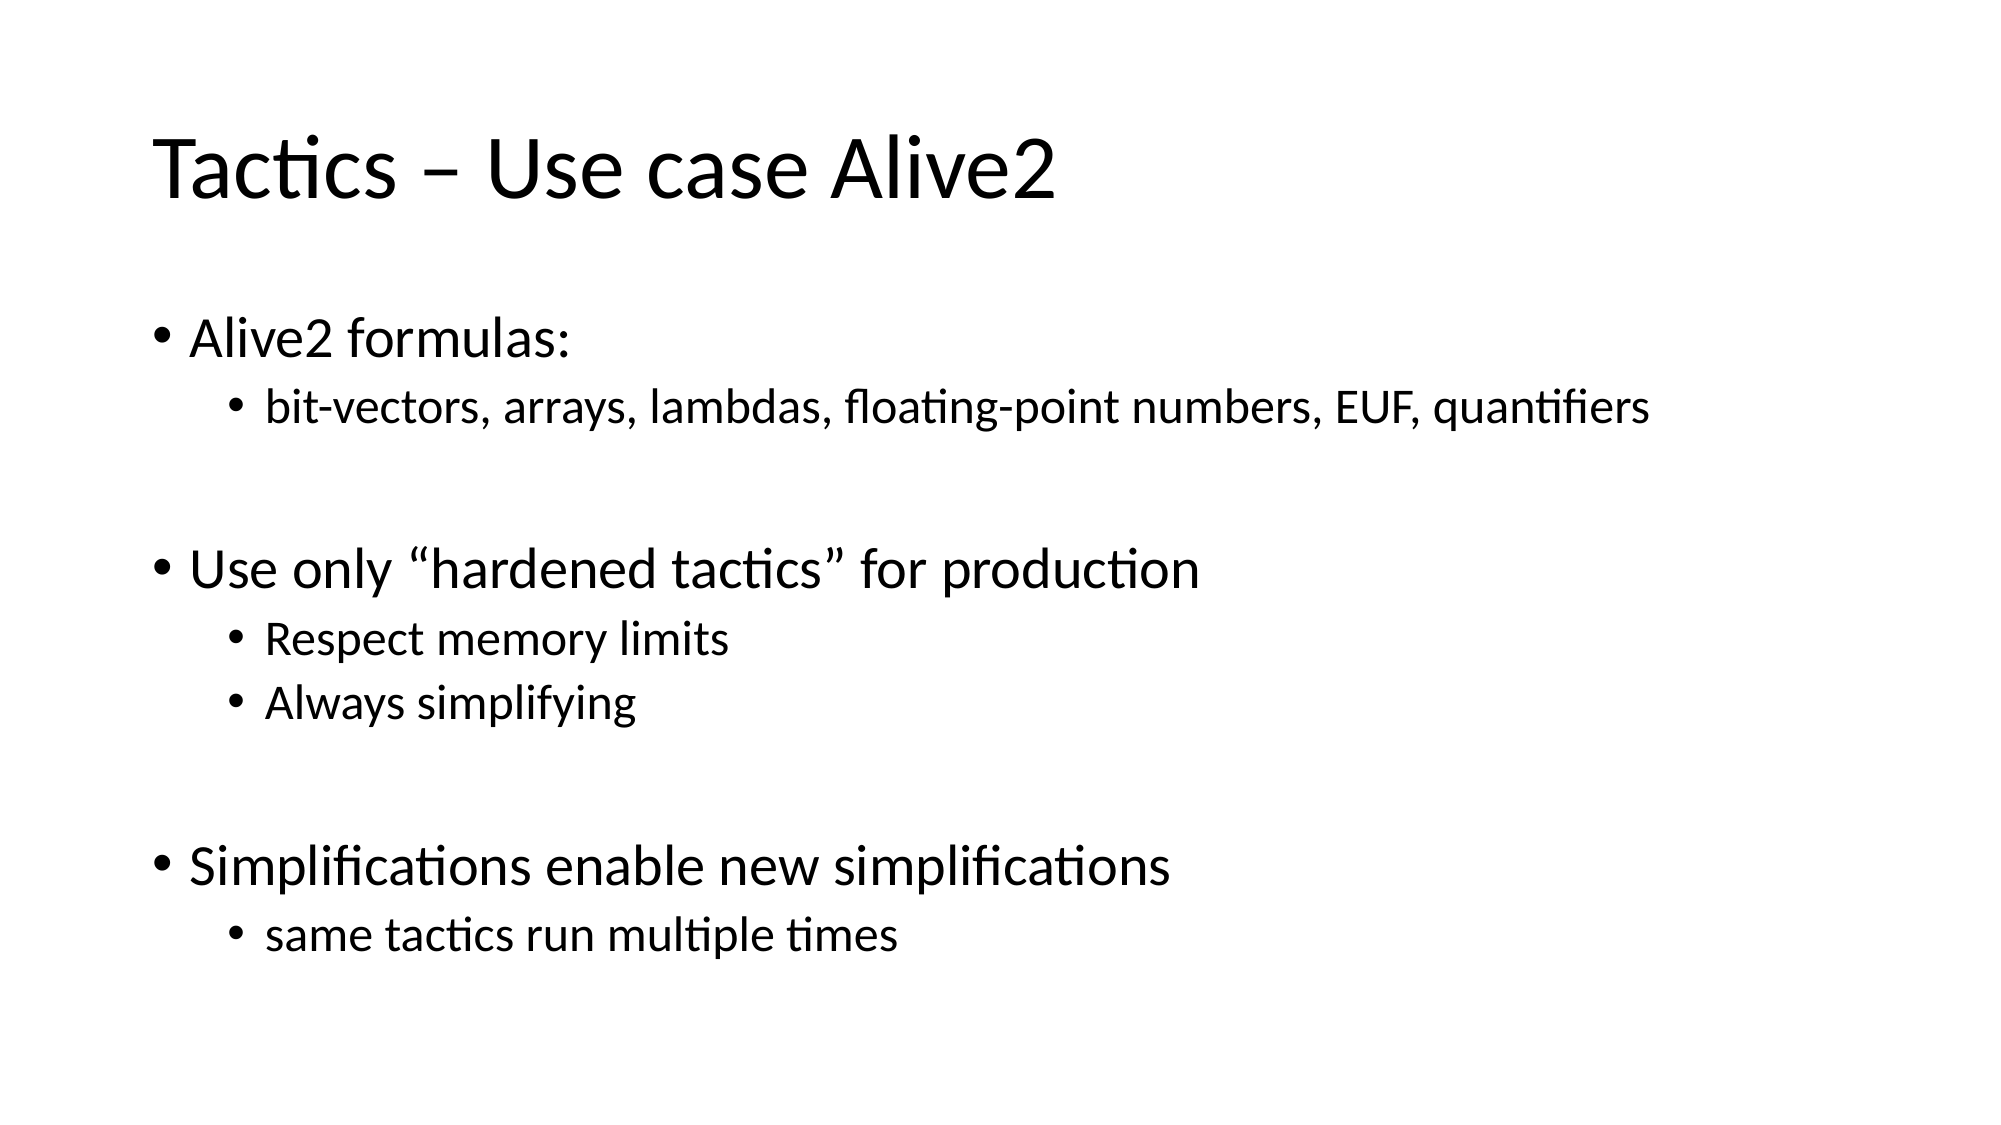

# Tactics – Use case Alive2
Alive2 formulas:
bit-vectors, arrays, lambdas, floating-point numbers, EUF, quantifiers

Use only “hardened tactics” for production
Respect memory limits
Always simplifying

Simplifications enable new simplifications
same tactics run multiple times